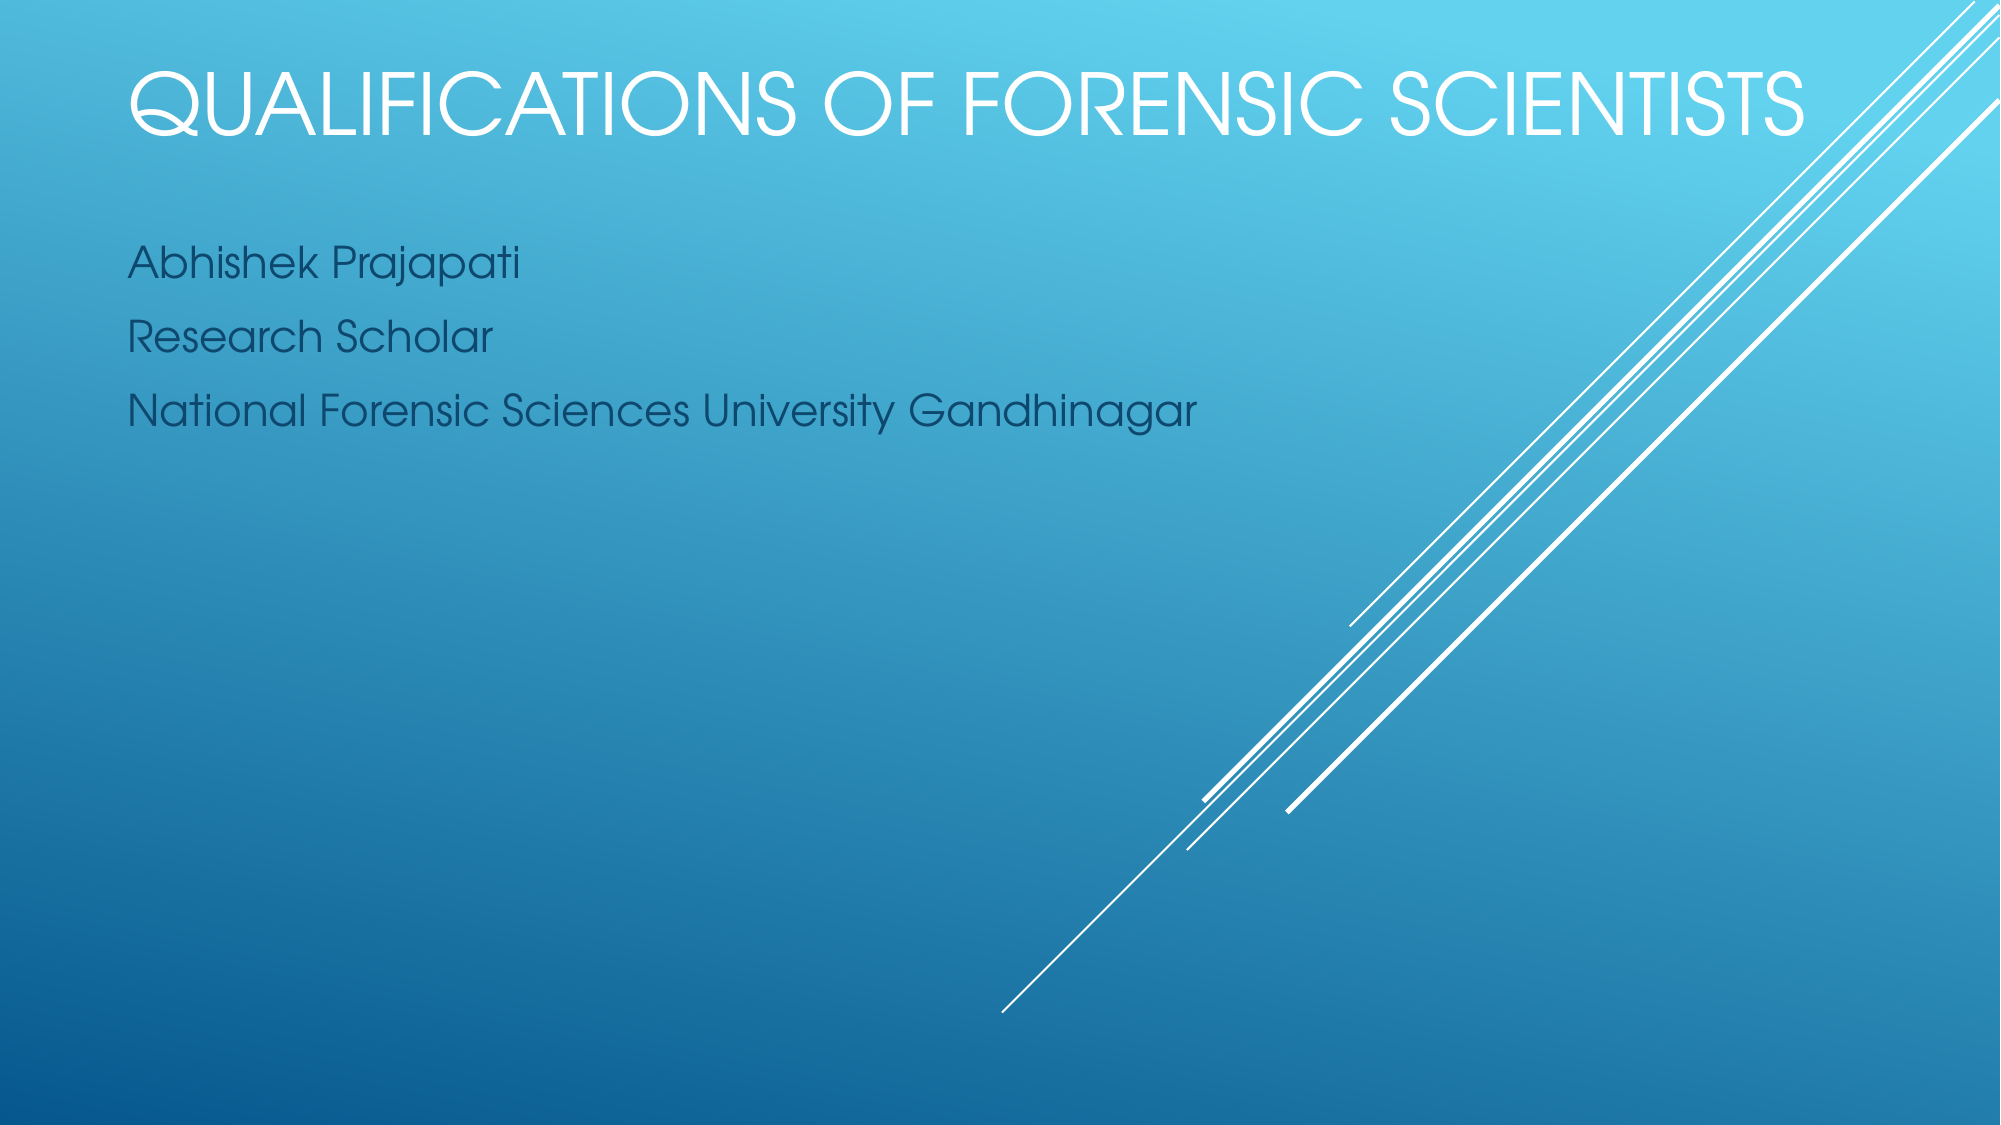

# QUALIFICATIONS OF FORENSIC SCIENTISTS
Abhishek Prajapati
Research Scholar
National Forensic Sciences University Gandhinagar